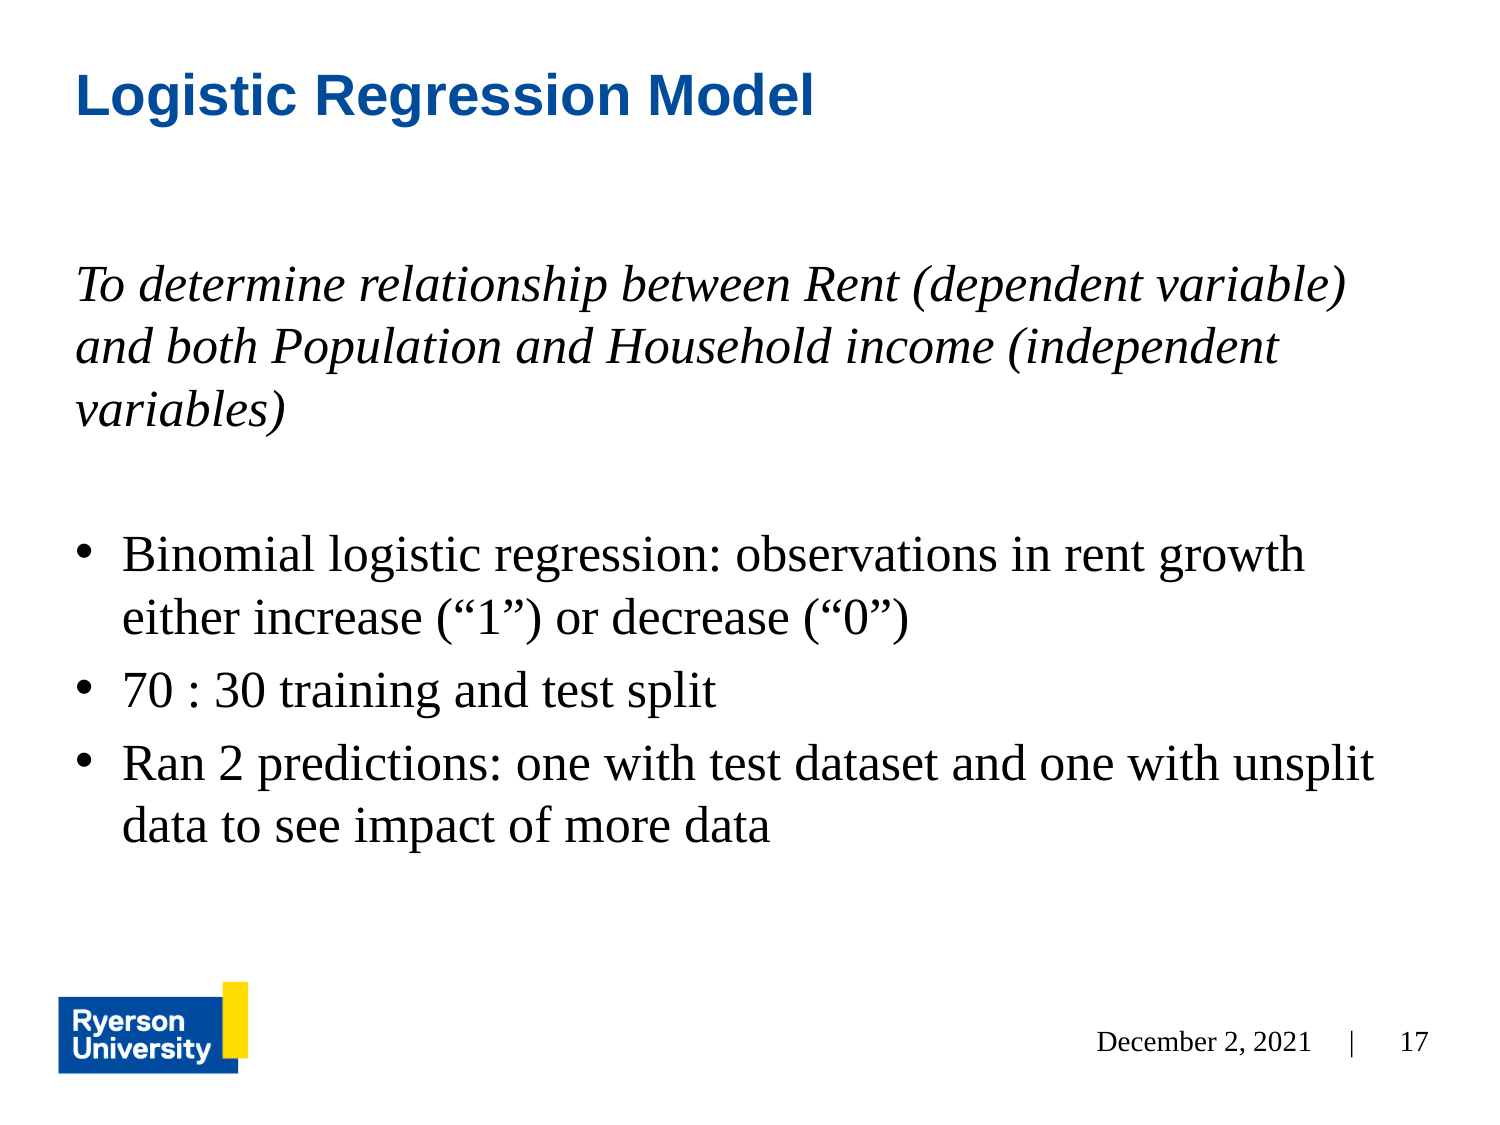

# Logistic Regression Model
To determine relationship between Rent (dependent variable) and both Population and Household income (independent variables)

Binomial logistic regression: observations in rent growth either increase (“1”) or decrease (“0”)
70 : 30 training and test split
Ran 2 predictions: one with test dataset and one with unsplit data to see impact of more data

December 2, 2021     |
17